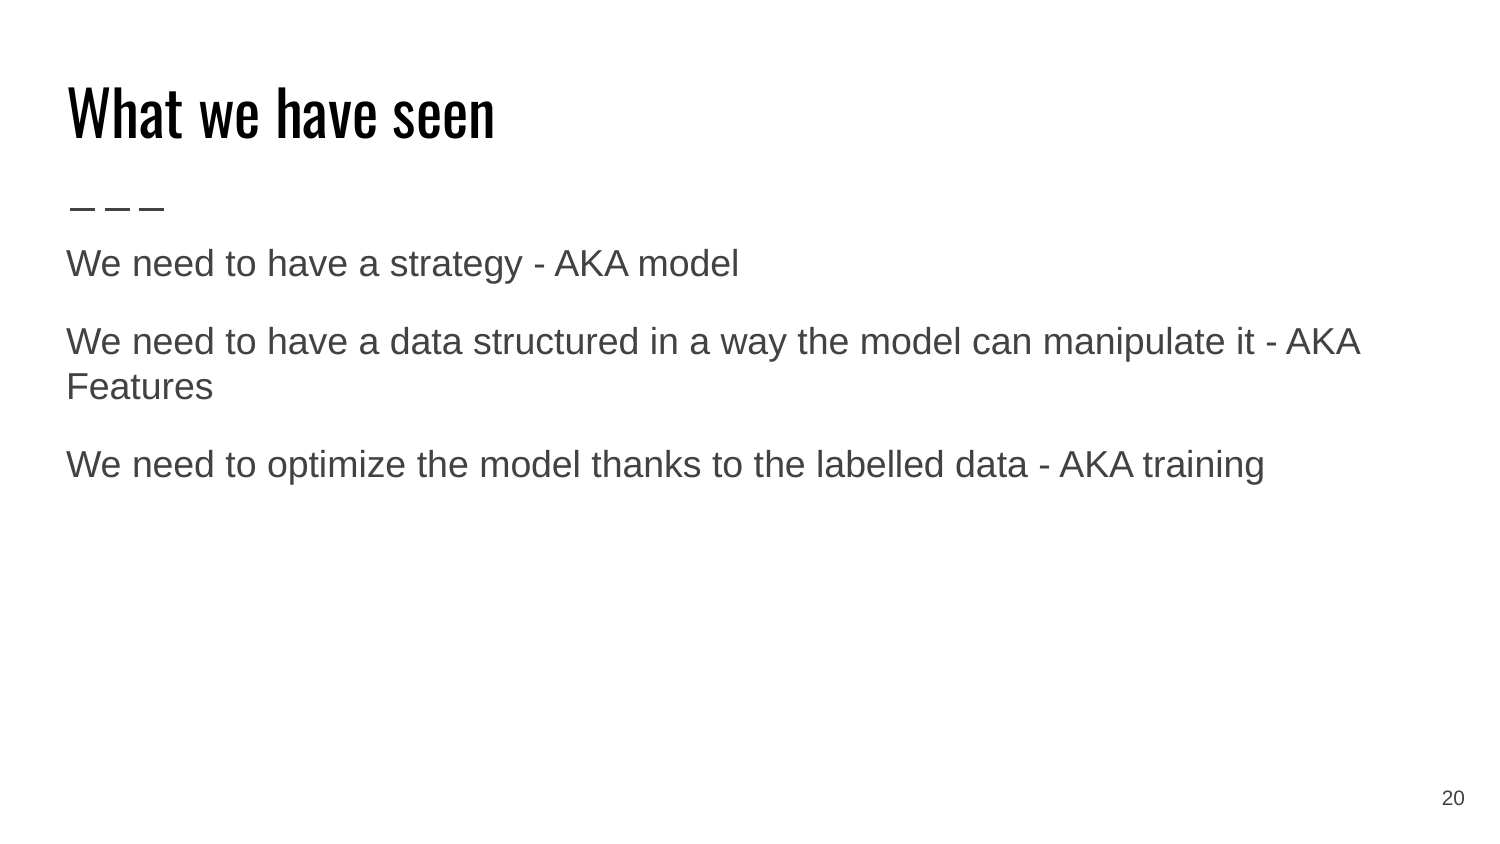

# What we have seen
We need to have a strategy - AKA model
We need to have a data structured in a way the model can manipulate it - AKA Features
We need to optimize the model thanks to the labelled data - AKA training

20